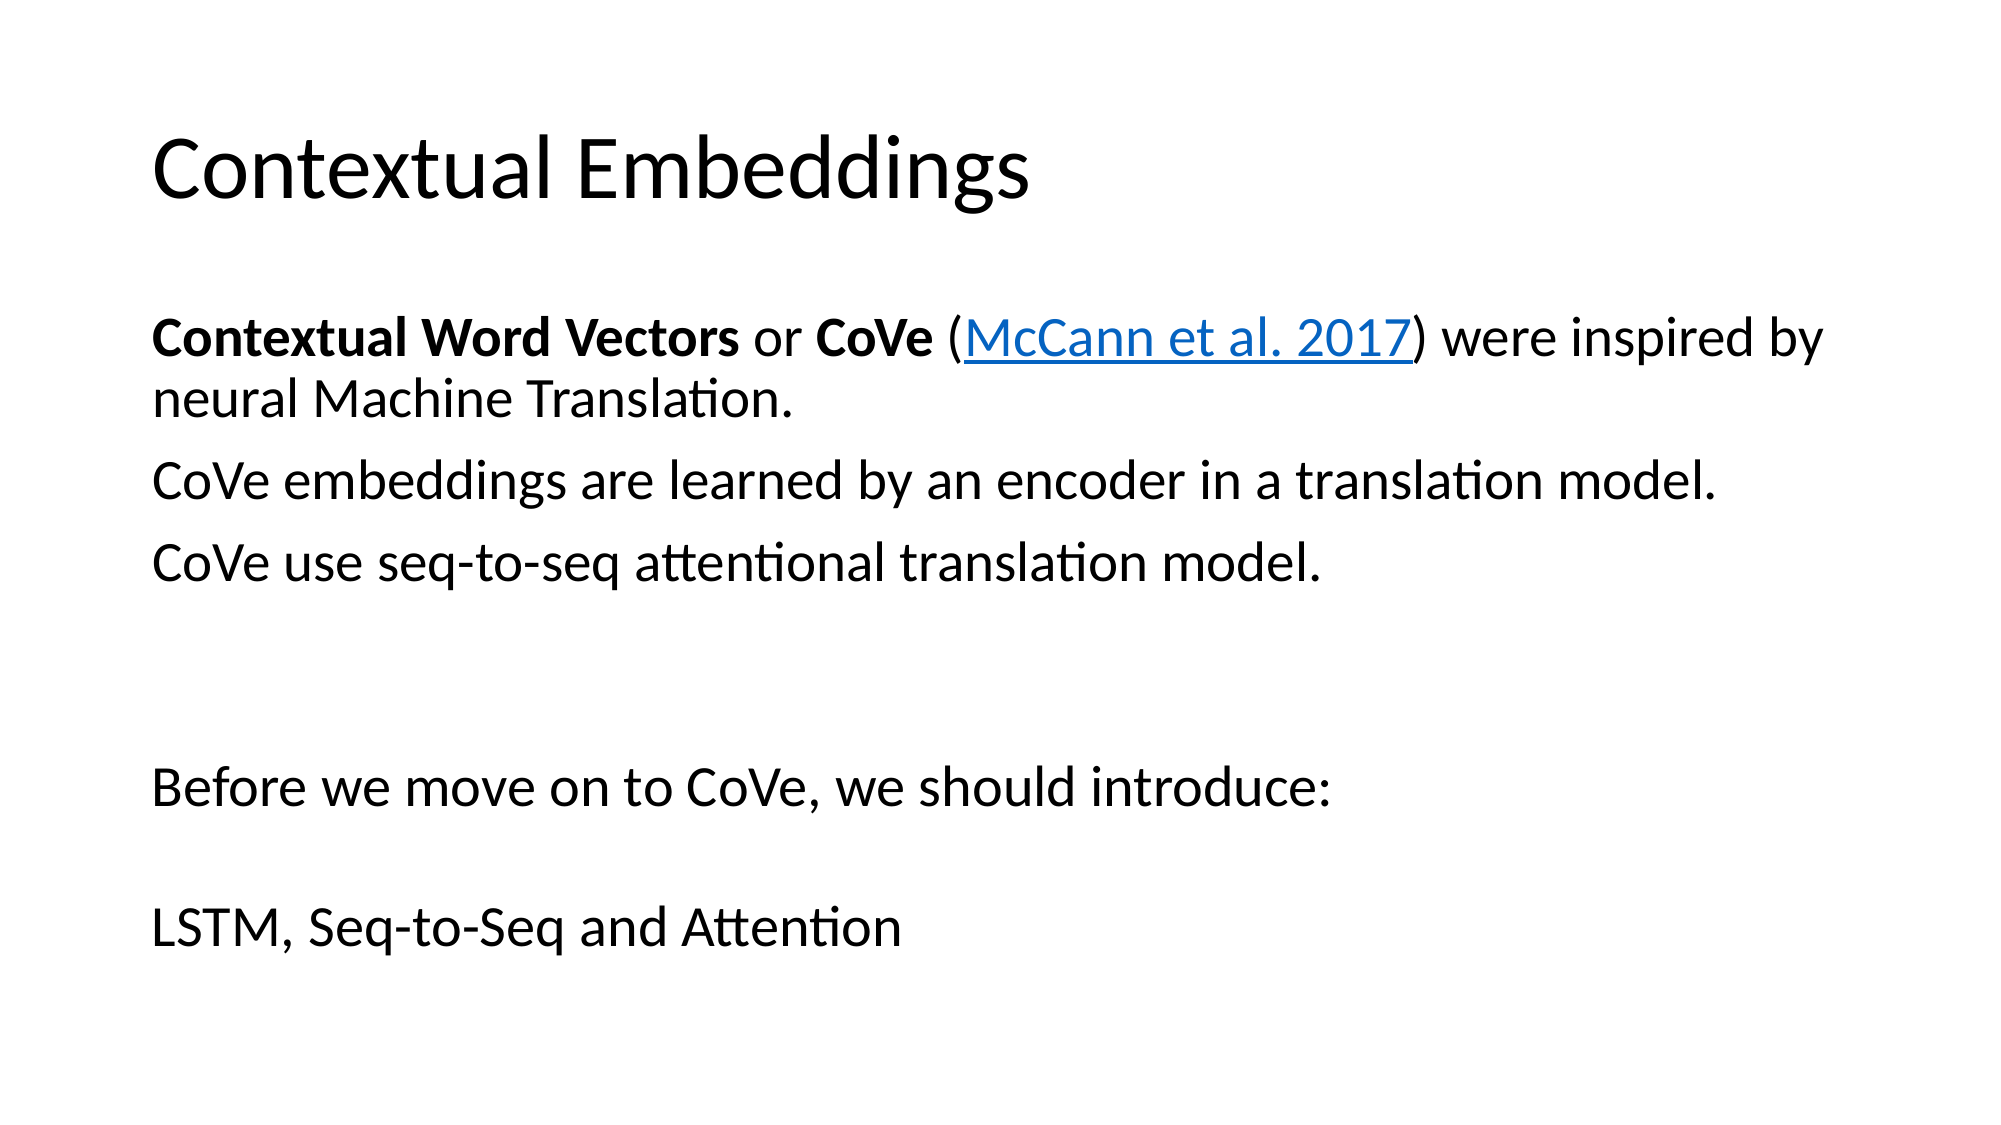

# Contextual Embeddings
Contextual Word Vectors or CoVe (McCann et al. 2017) were inspired by neural Machine Translation.
CoVe embeddings are learned by an encoder in a translation model.
CoVe use seq-to-seq attentional translation model.

Before we move on to CoVe, we should introduce:​

LSTM, Seq-to-Seq and Attention​